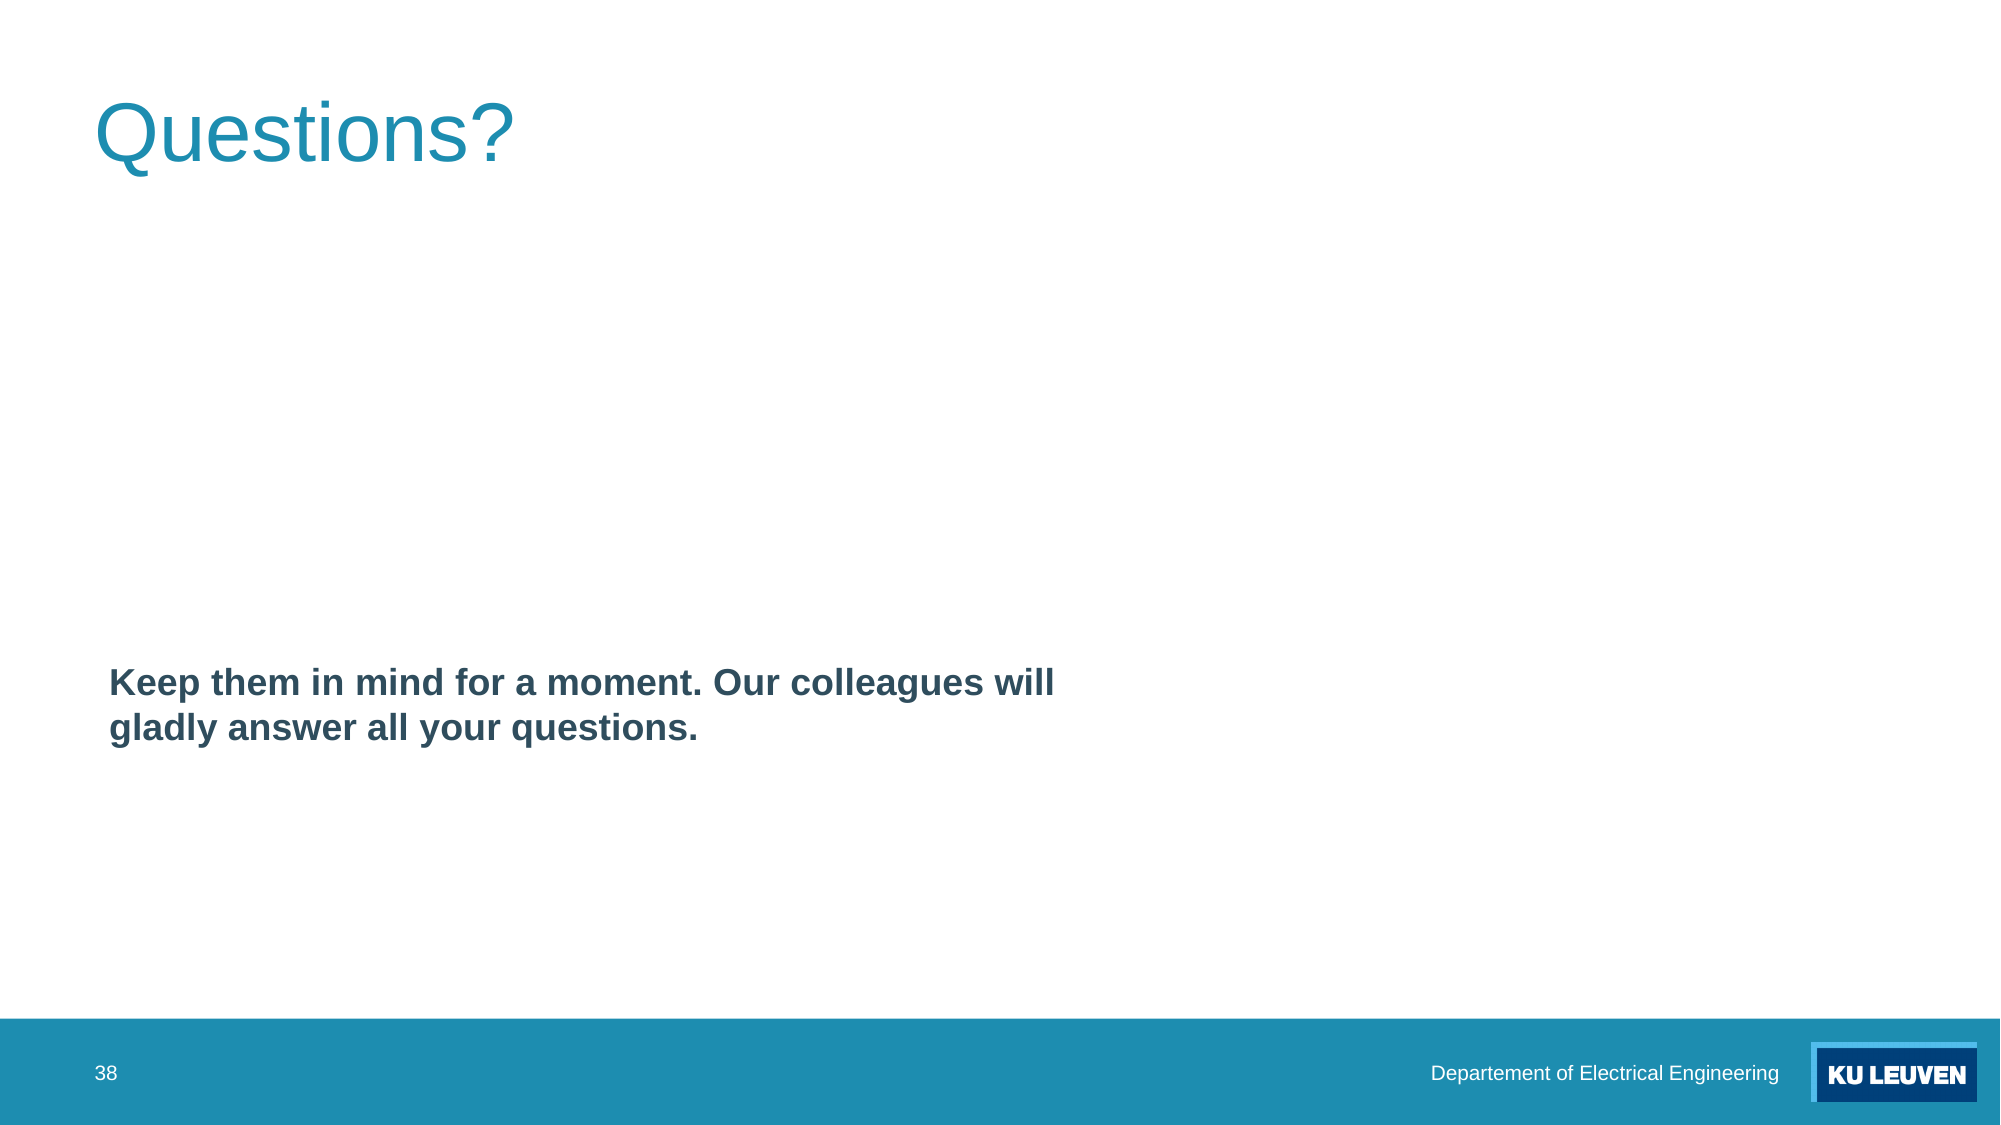

# Questions?
Keep them in mind for a moment. Our colleagues will gladly answer all your questions.

38
Departement of Electrical Engineering